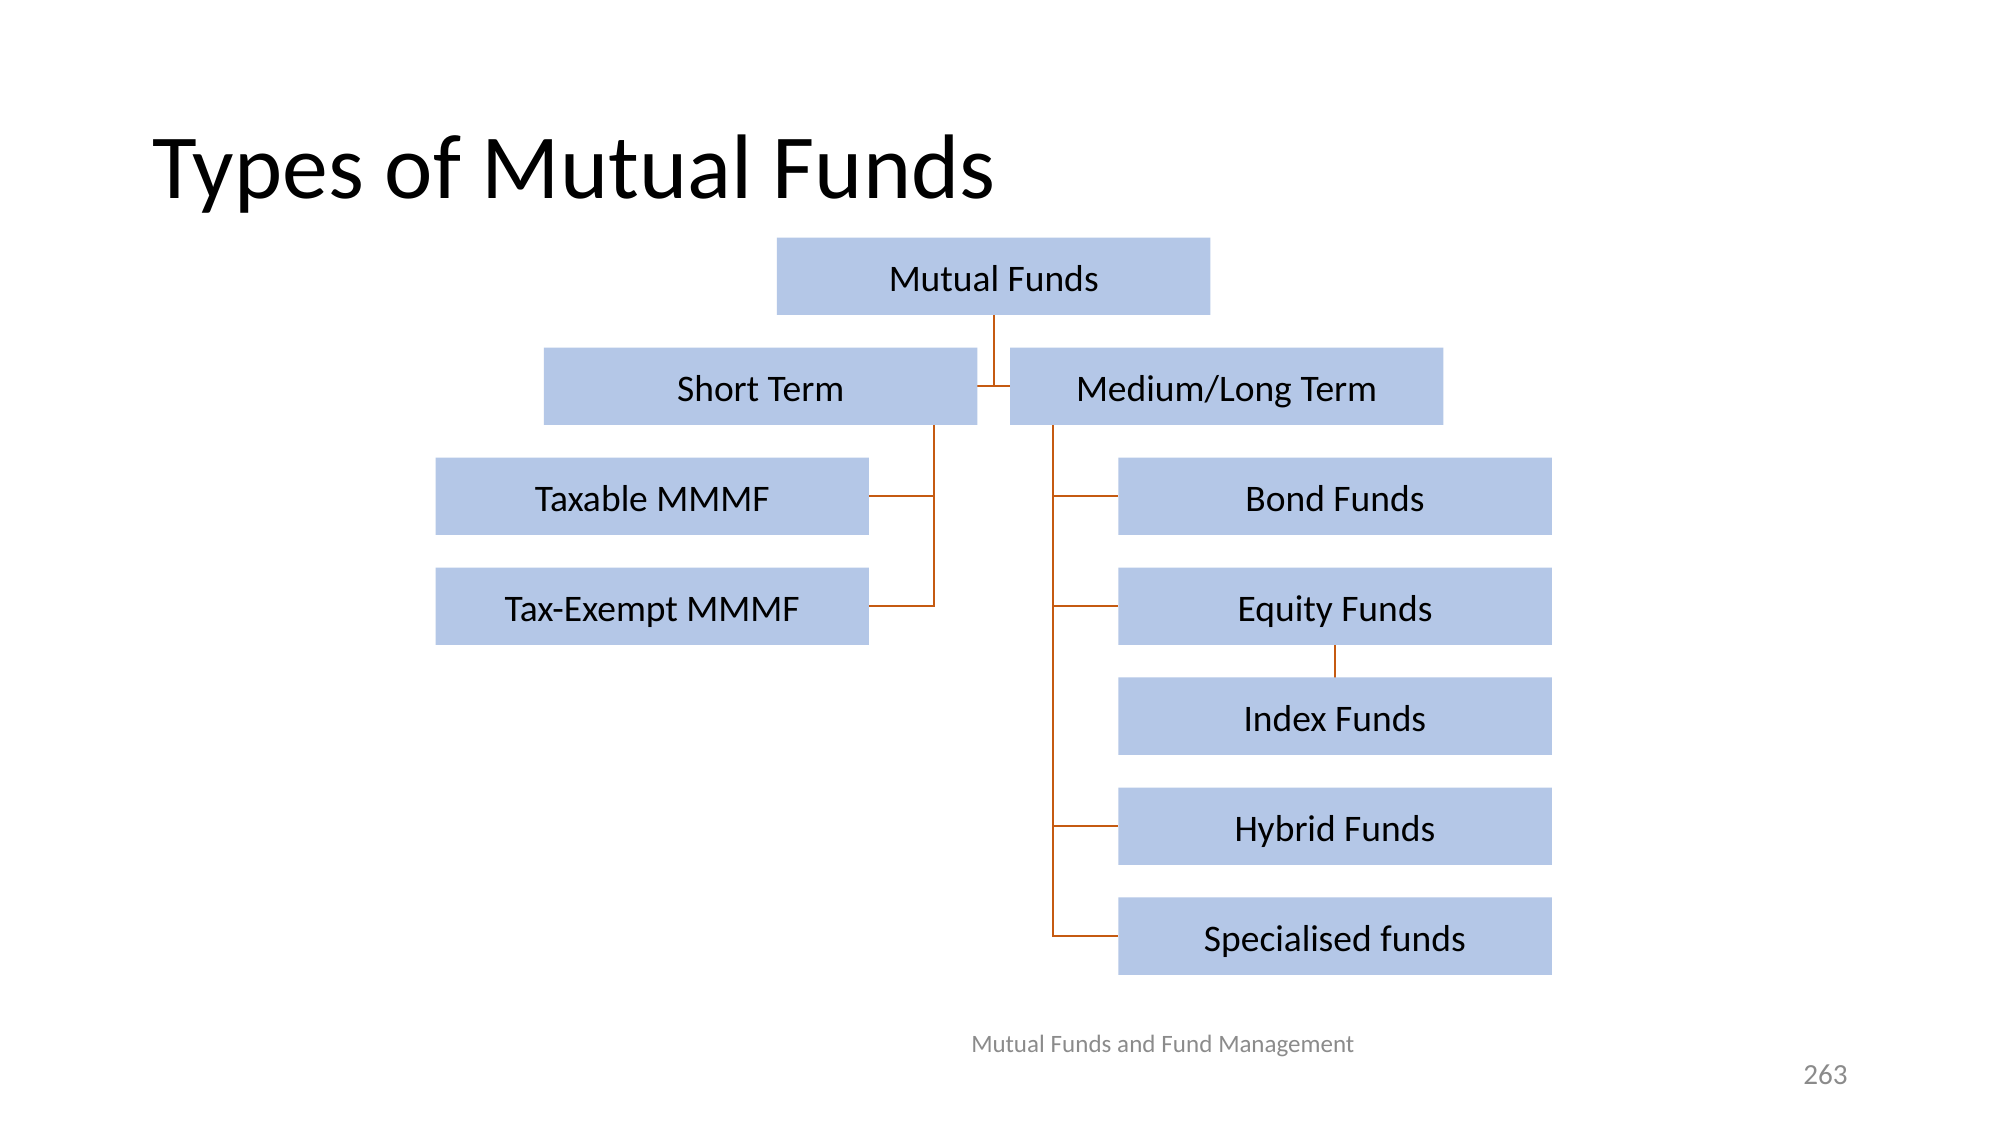

# Types of Mutual Funds
Mutual Funds
Short Term
Taxable MMMF
Tax-Exempt MMMF
Medium/Long Term
Bond Funds
Equity Funds
Index Funds
Hybrid Funds
Specialised funds
Mutual Funds and Fund Management
263